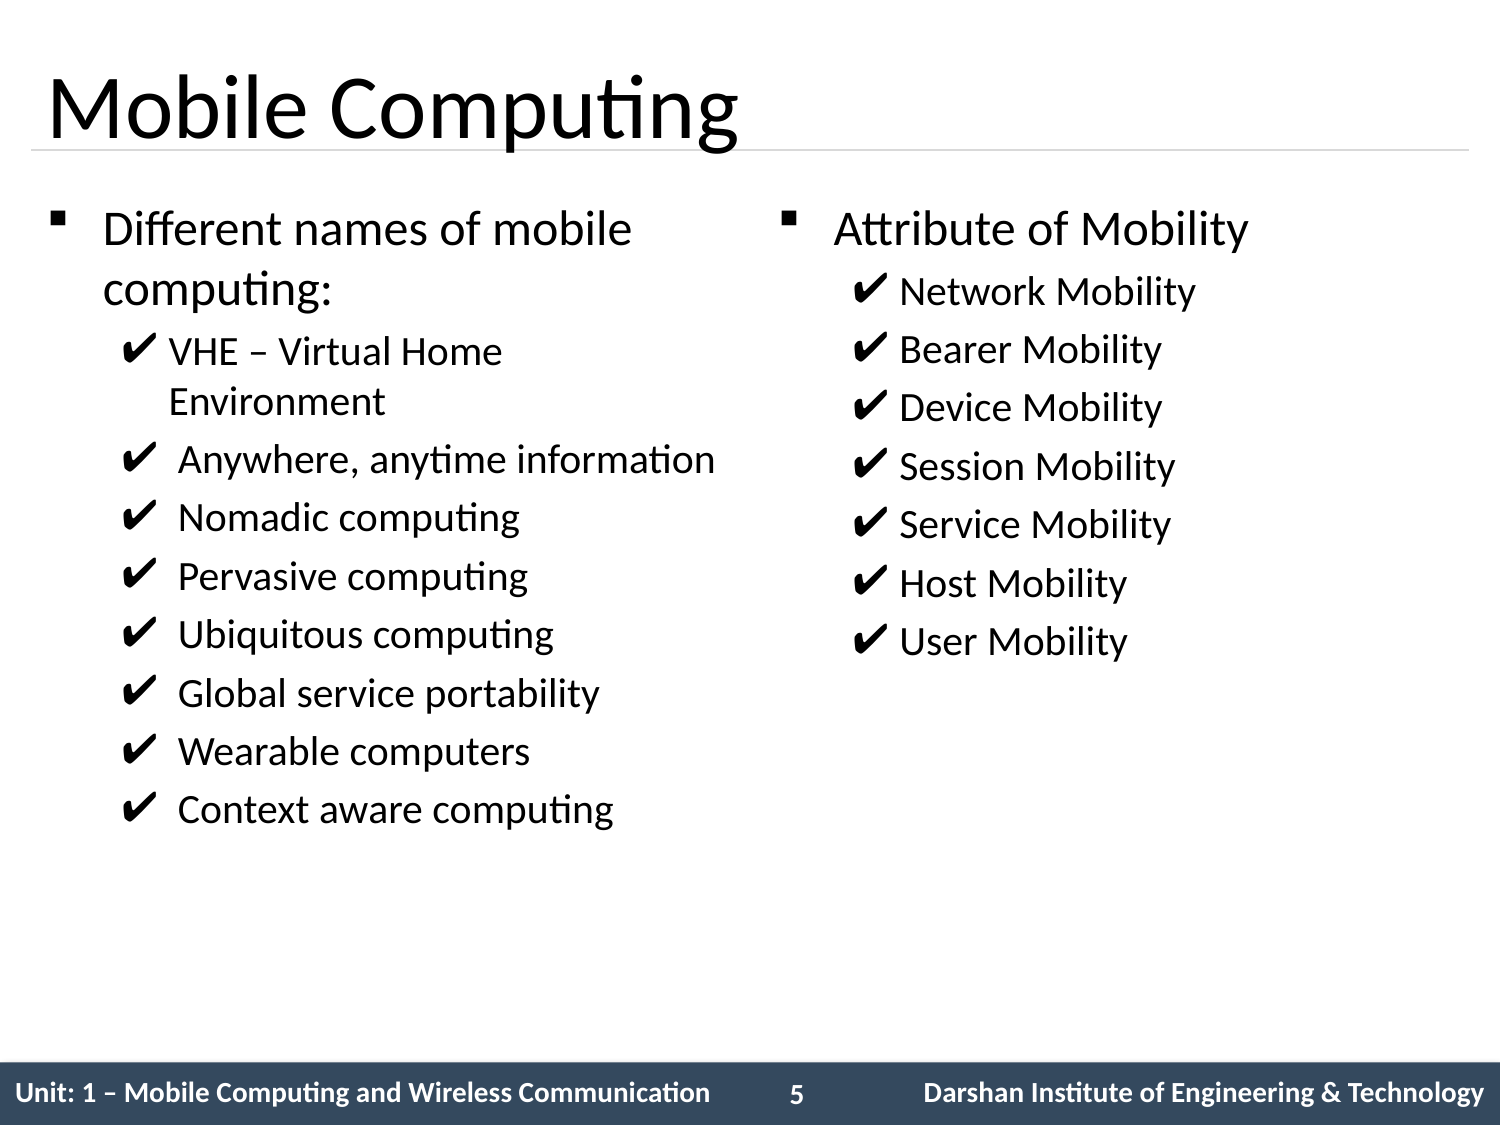

# Mobile Computing
Different names of mobile computing:
VHE – Virtual Home Environment
 Anywhere, anytime information
 Nomadic computing
 Pervasive computing
 Ubiquitous computing
 Global service portability
 Wearable computers
 Context aware computing

Attribute of Mobility
Network Mobility
Bearer Mobility
Device Mobility
Session Mobility
Service Mobility
Host Mobility
User Mobility